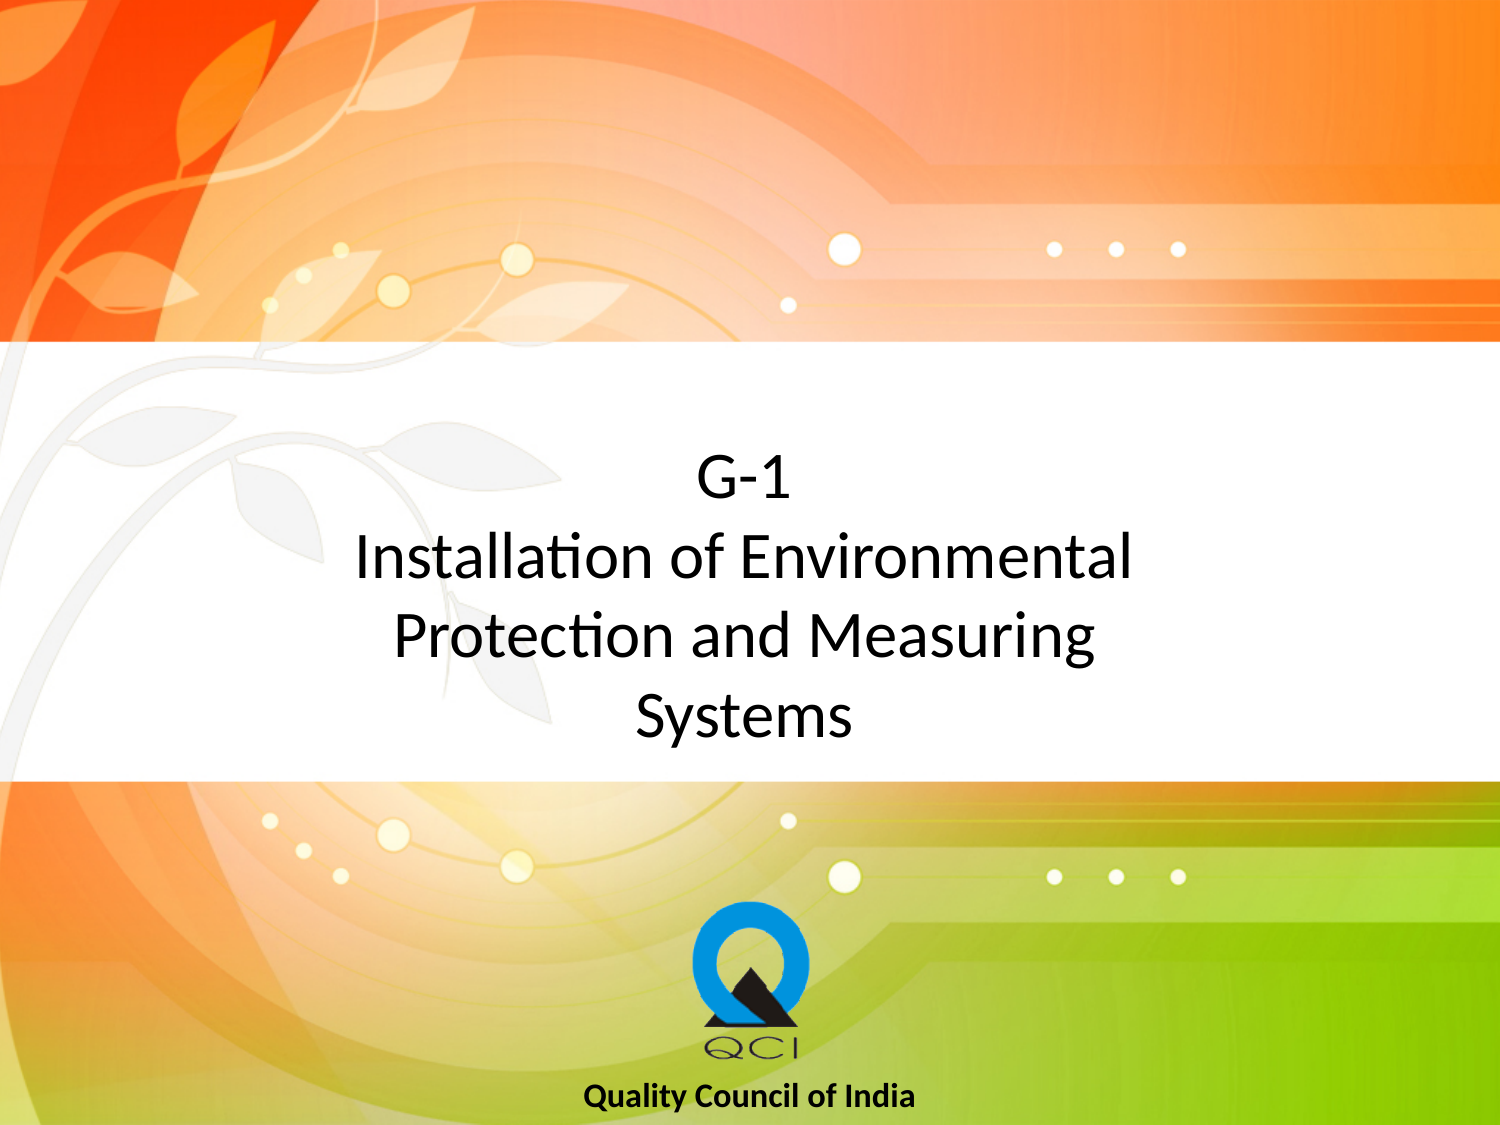

# G-1 Installation of Environmental Protection and Measuring Systems